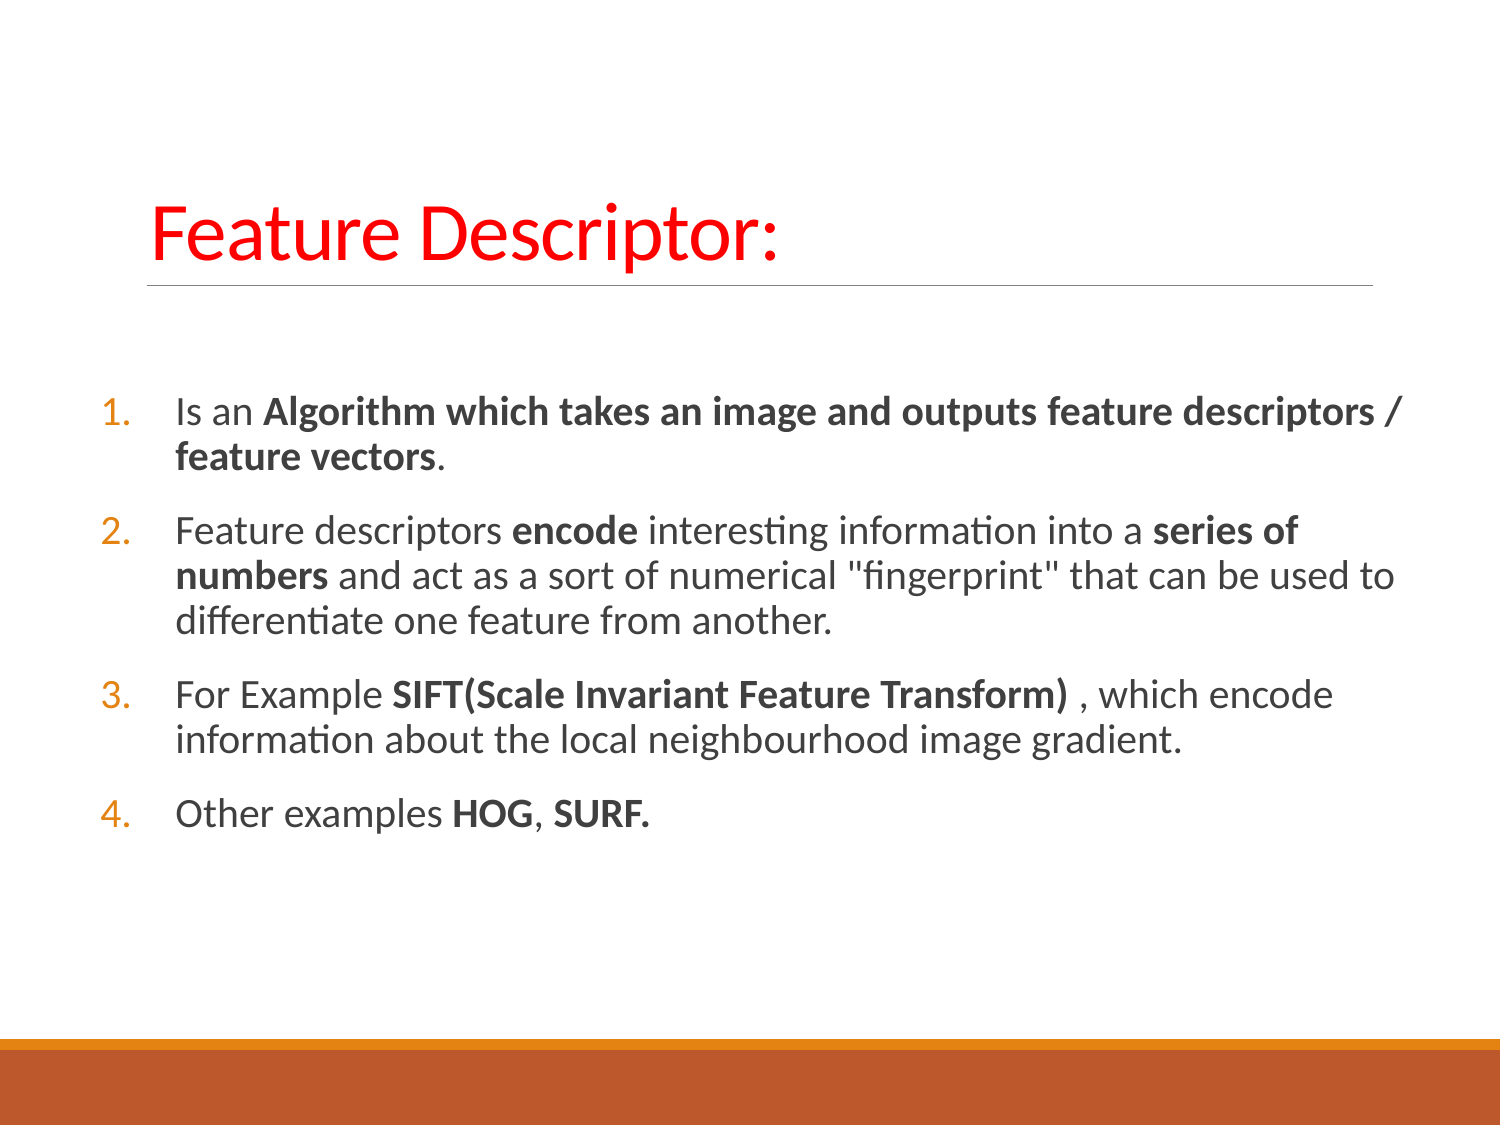

# Feature Descriptor:

Is an Algorithm which takes an image and outputs feature descriptors / feature vectors.
Feature descriptors encode interesting information into a series of numbers and act as a sort of numerical "fingerprint" that can be used to differentiate one feature from another.
For Example SIFT(Scale Invariant Feature Transform) , which encode information about the local neighbourhood image gradient.
Other examples HOG, SURF.